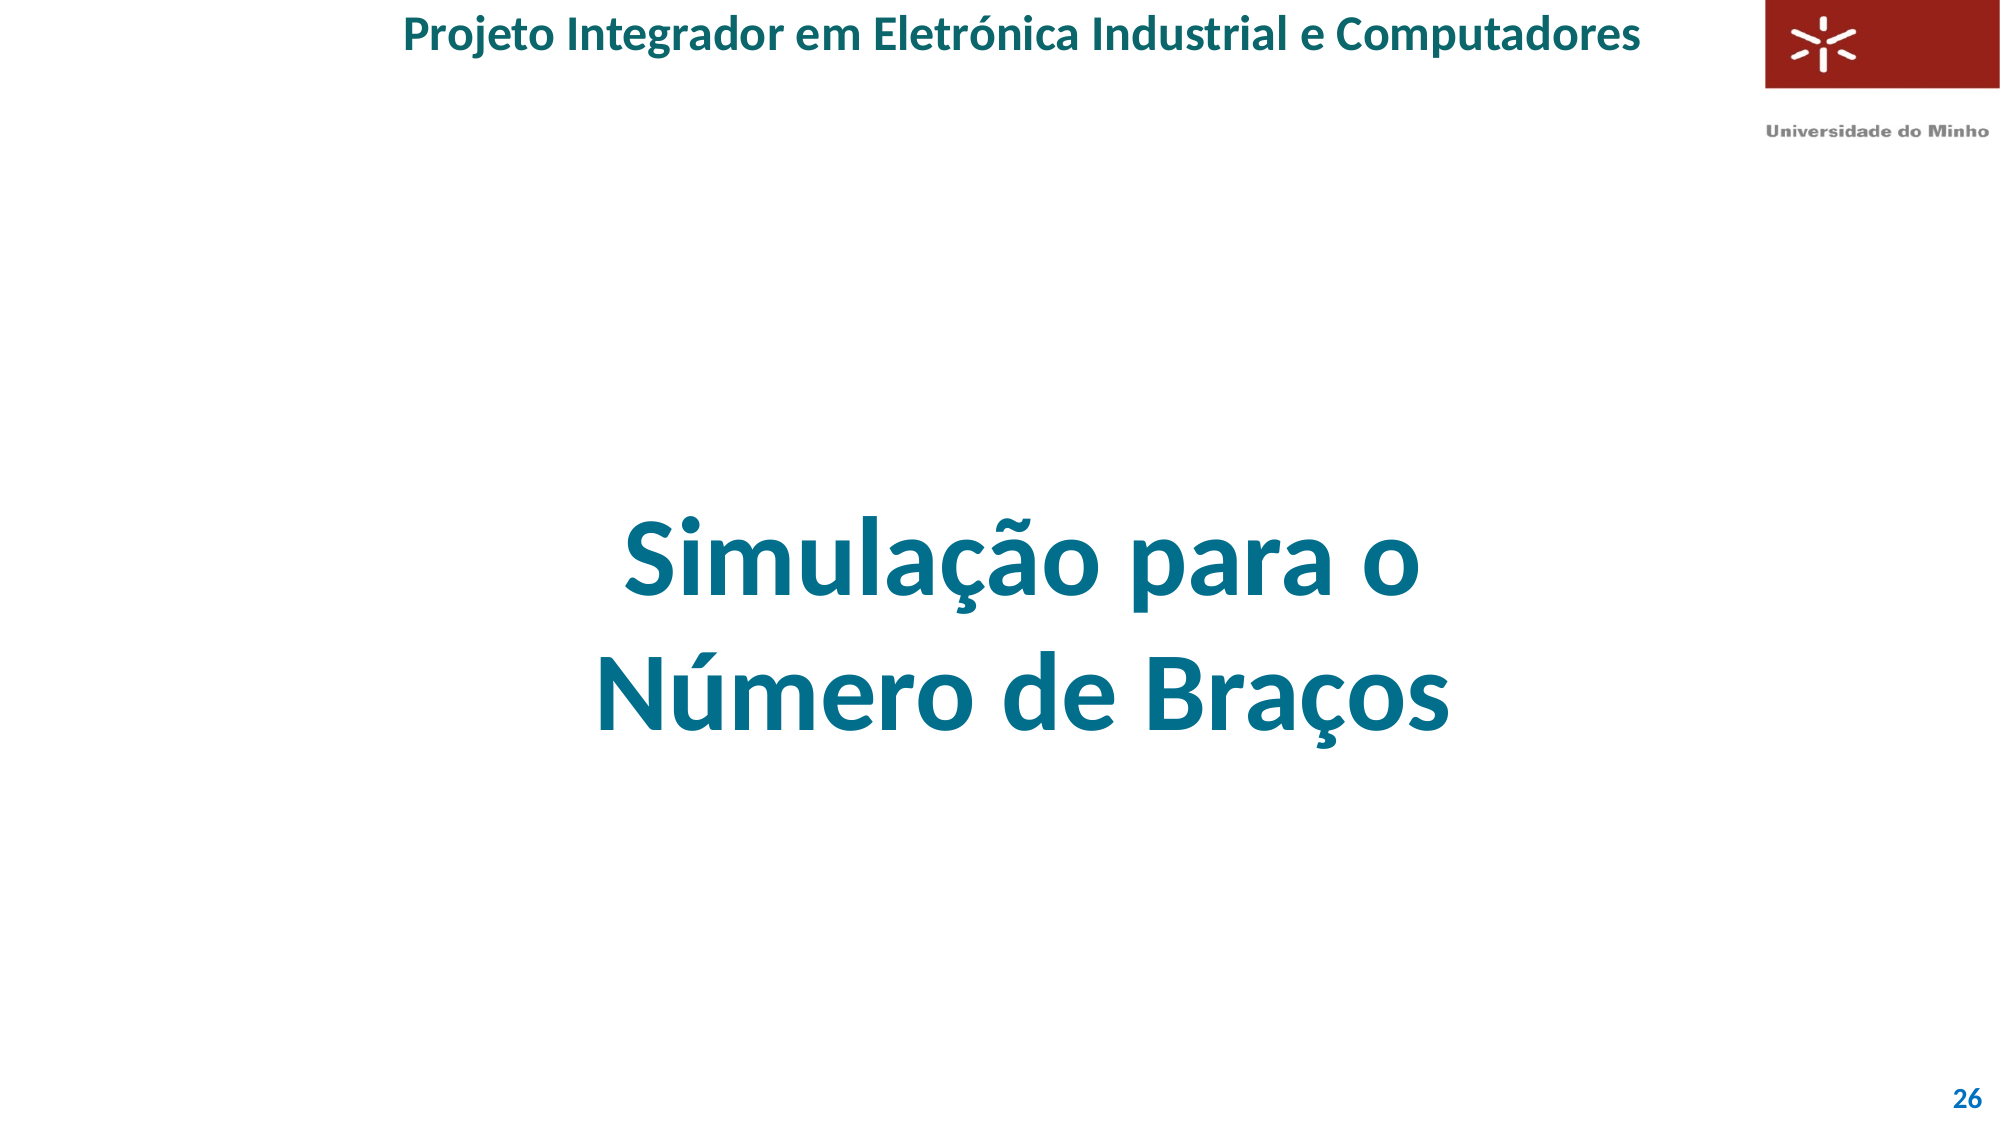

Projeto Integrador em Eletrónica Industrial e Computadores
#
Simulação para o Número de Braços